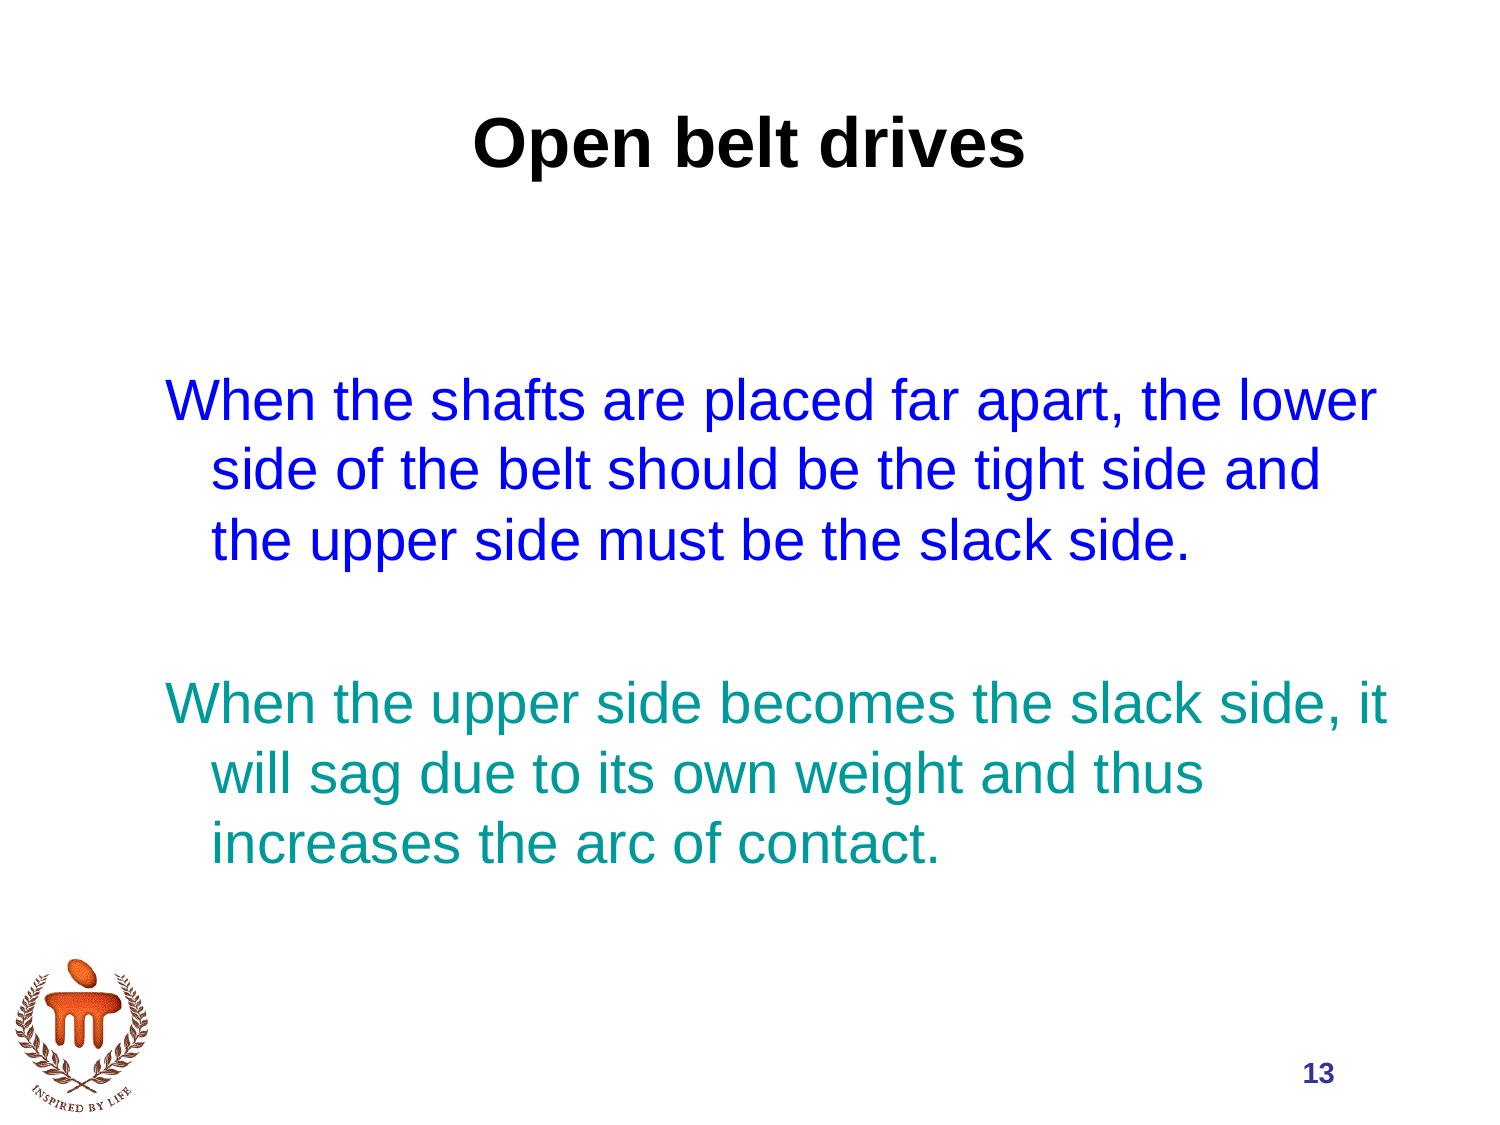

# Open belt drives

When the shafts are placed far apart, the lower side of the belt should be the tight side and the upper side must be the slack side.

When the upper side becomes the slack side, it will sag due to its own weight and thus increases the arc of contact.

13